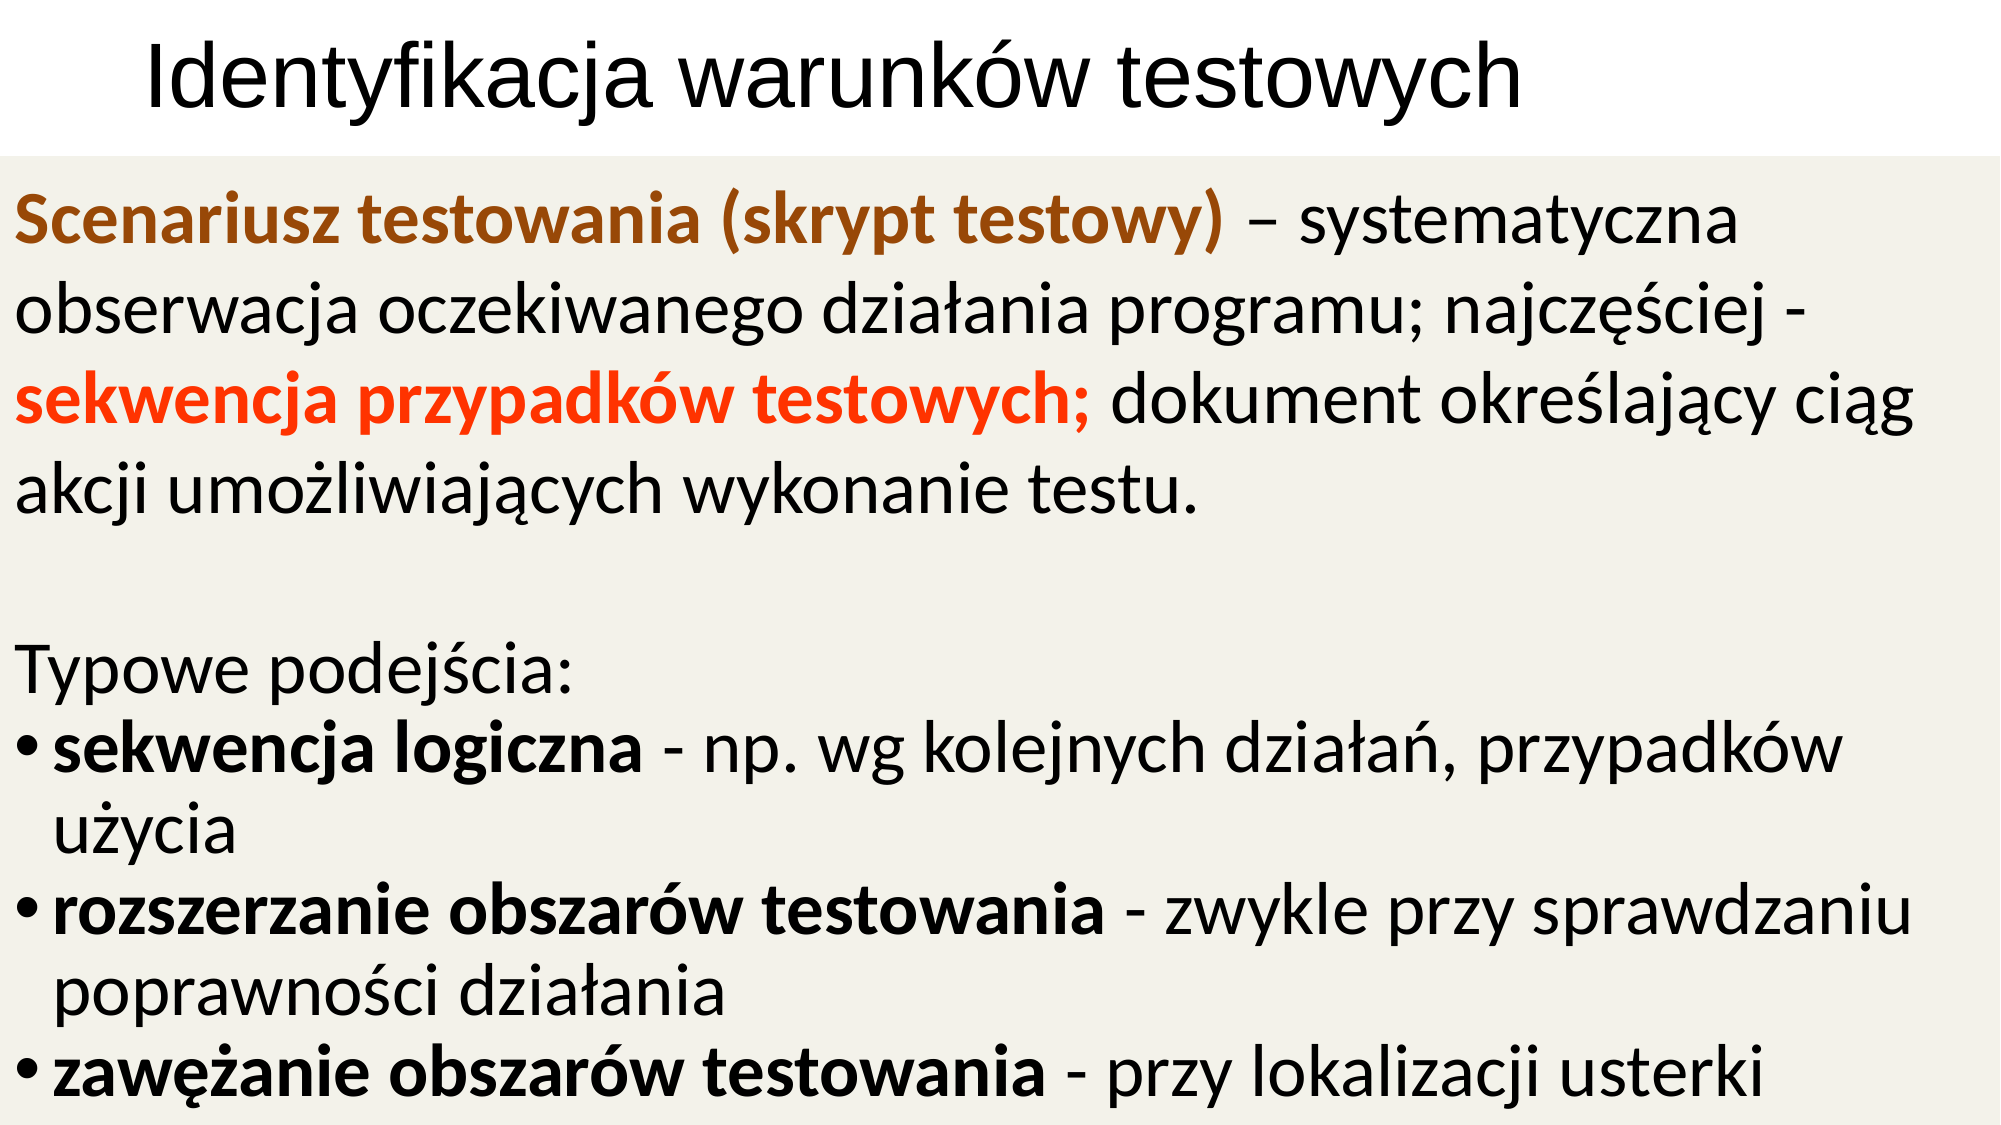

Identyfikacja warunków testowych
Scenariusz testowania (skrypt testowy) – systematyczna obserwacja oczekiwanego działania programu; najczęściej - sekwencja przypadków testowych; dokument określający ciąg akcji umożliwiających wykonanie testu.

Typowe podejścia:
sekwencja logiczna - np. wg kolejnych działań, przypadków użycia
rozszerzanie obszarów testowania - zwykle przy sprawdzaniu poprawności działania
zawężanie obszarów testowania - przy lokalizacji usterki